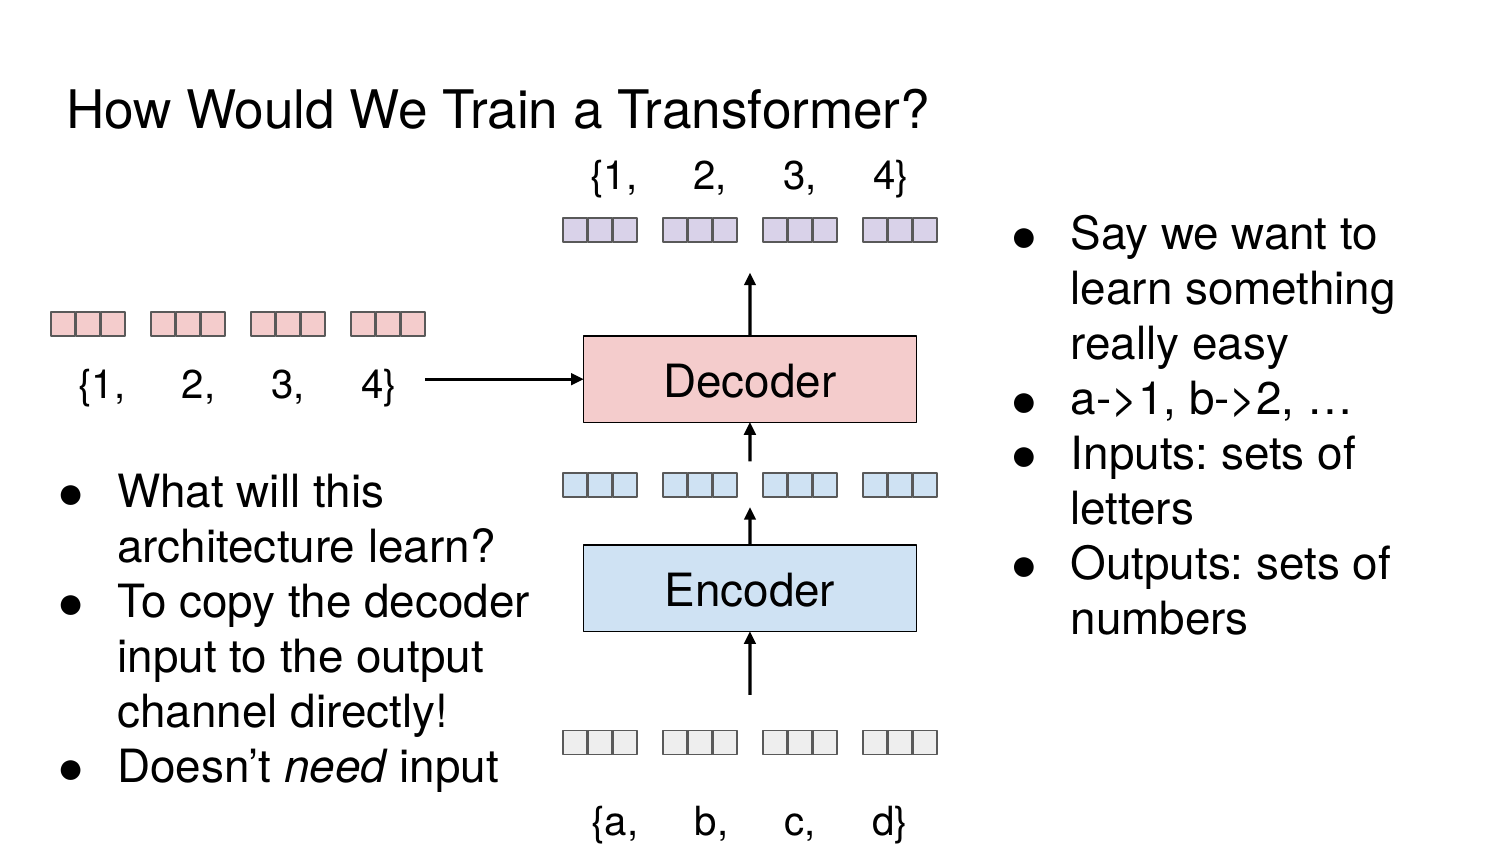

# How Would We Train a Transformer?
{1,     2,     3,     4}
Say we want to learn something really easy
a->1, b->2, …
Inputs: sets of letters
Outputs: sets of numbers

{1,     2,     3,     4}
Decoder
What will this architecture learn?
To copy the decoder input to the output channel directly!
Doesn’t need input

Encoder

{a,     b,     c,     d}